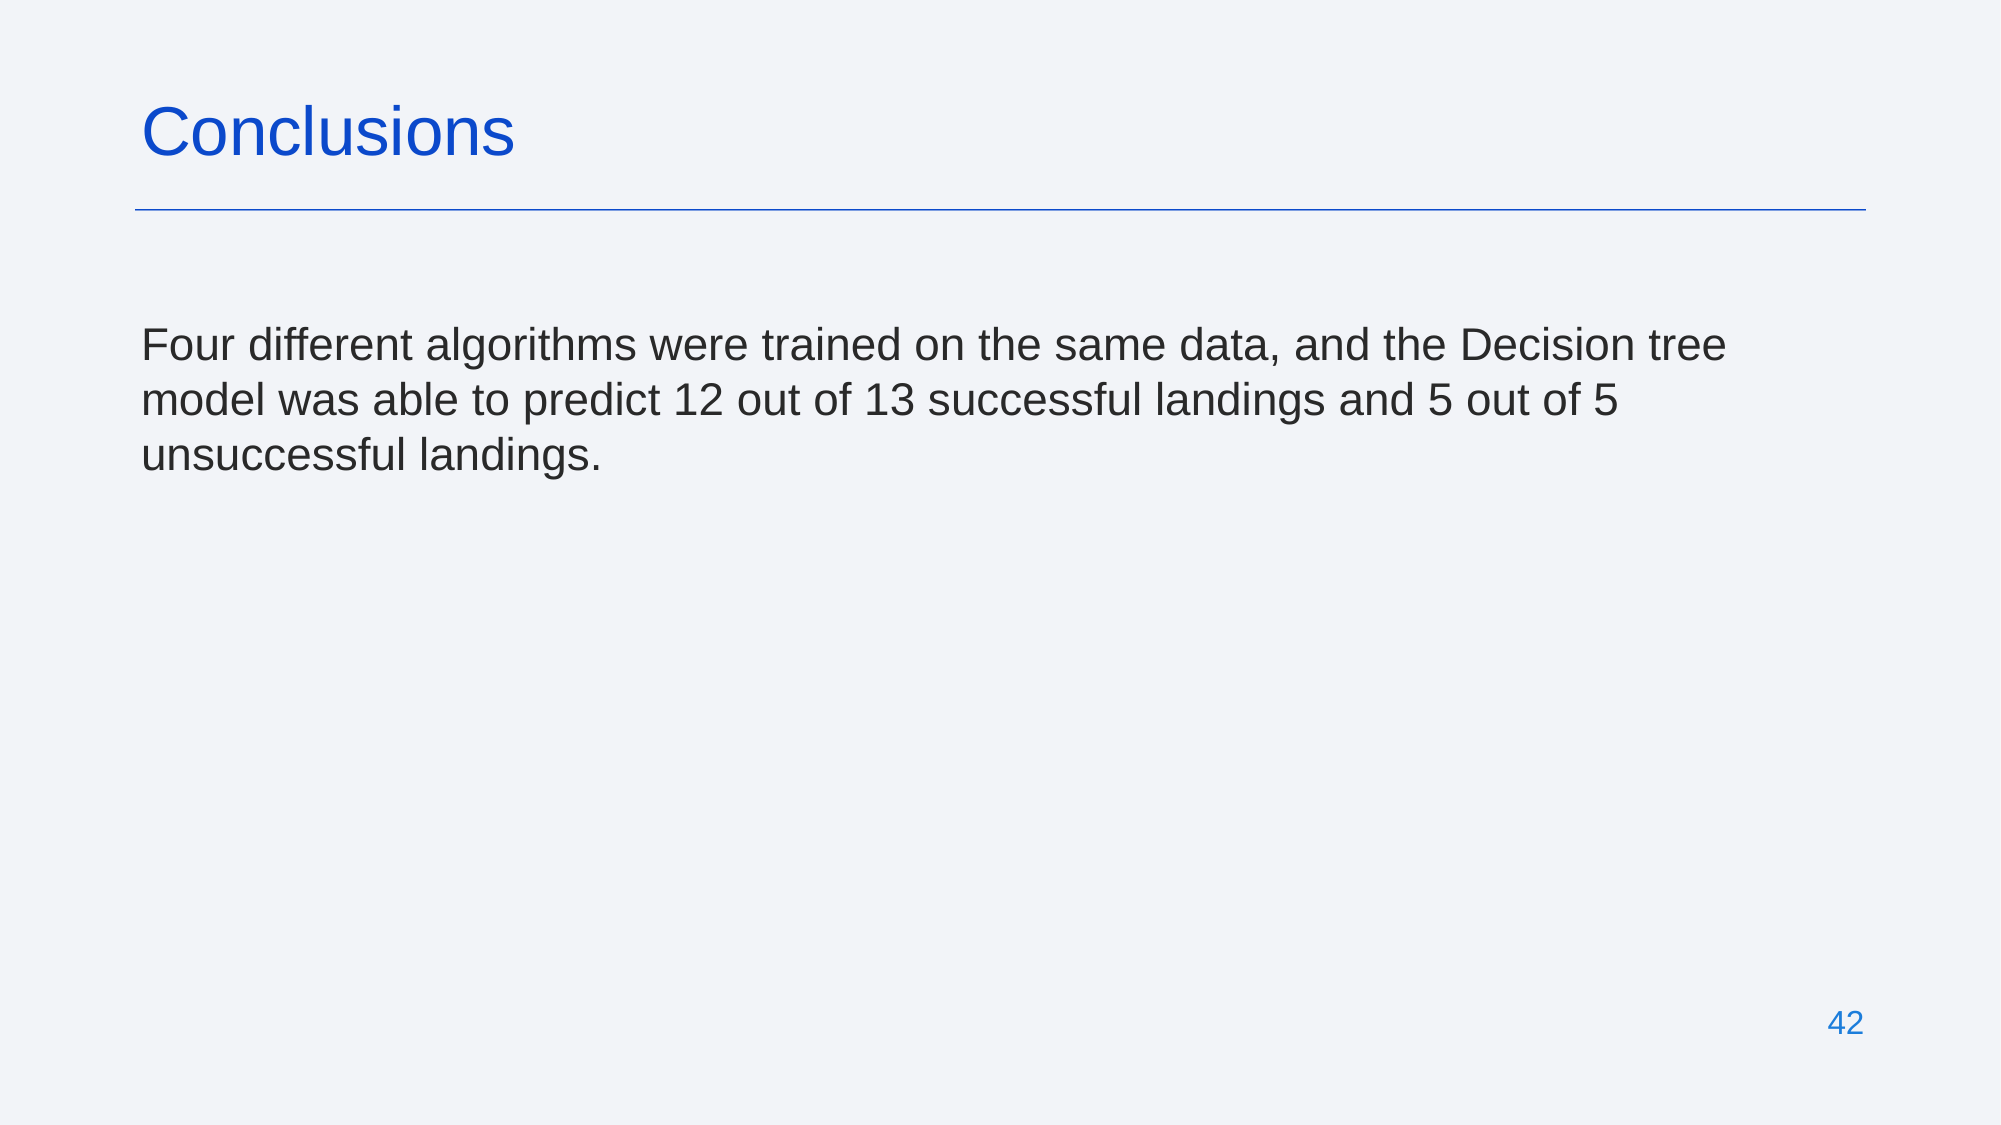

Conclusions
Four different algorithms were trained on the same data, and the Decision tree model was able to predict 12 out of 13 successful landings and 5 out of 5 unsuccessful landings.
42